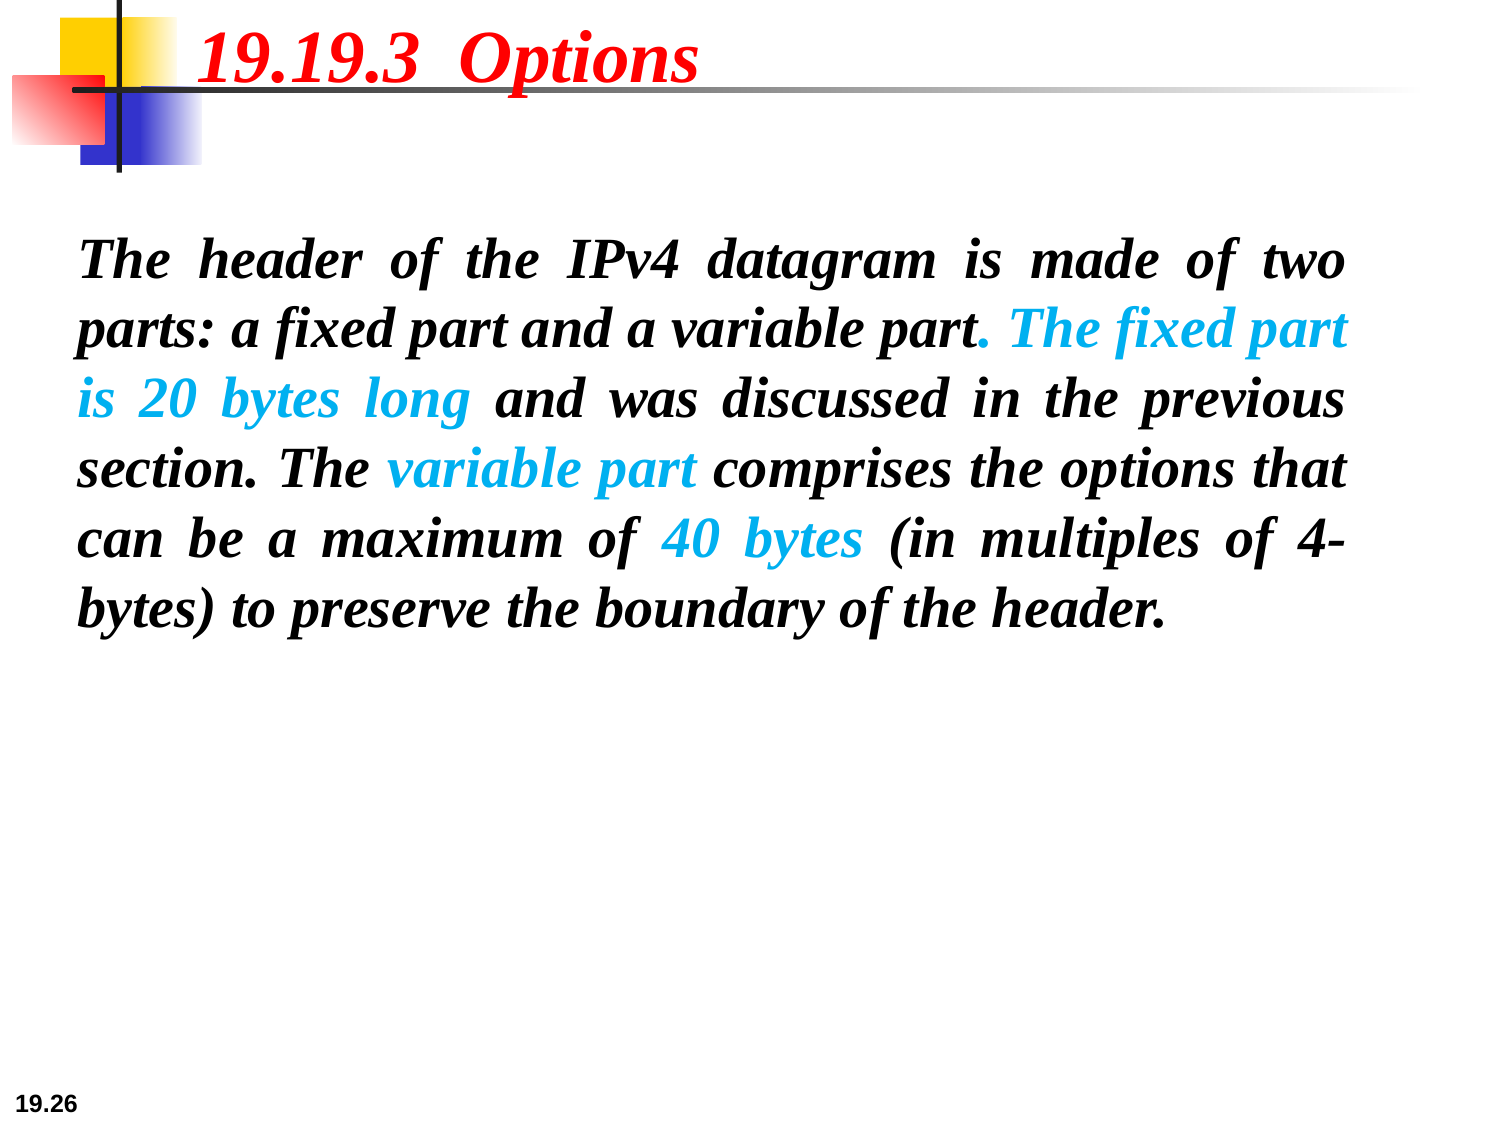

19.19.3  Options

The header of the IPv4 datagram is made of two parts: a fixed part and a variable part. The fixed part is 20 bytes long and was discussed in the previous section. The variable part comprises the options that can be a maximum of 40 bytes (in multiples of 4-bytes) to preserve the boundary of the header.
19.26